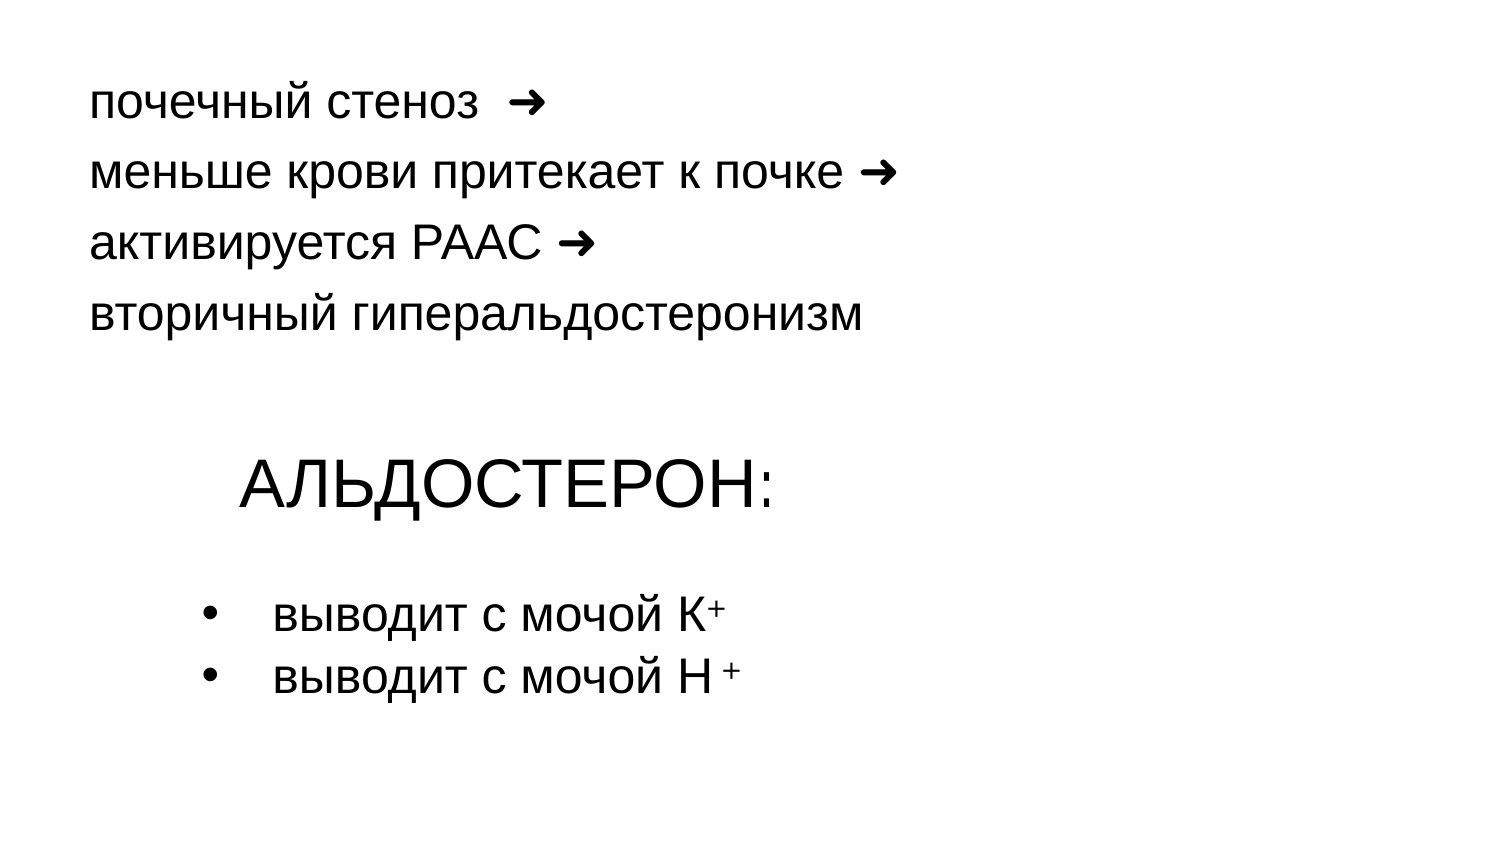

почечный стеноз  ➜
меньше крови притекает к почке ➜
активируется РААС ➜
вторичный гиперальдостеронизм

	АЛЬДОСТЕРОН:

выводит с мочой К+
выводит с мочой Н +